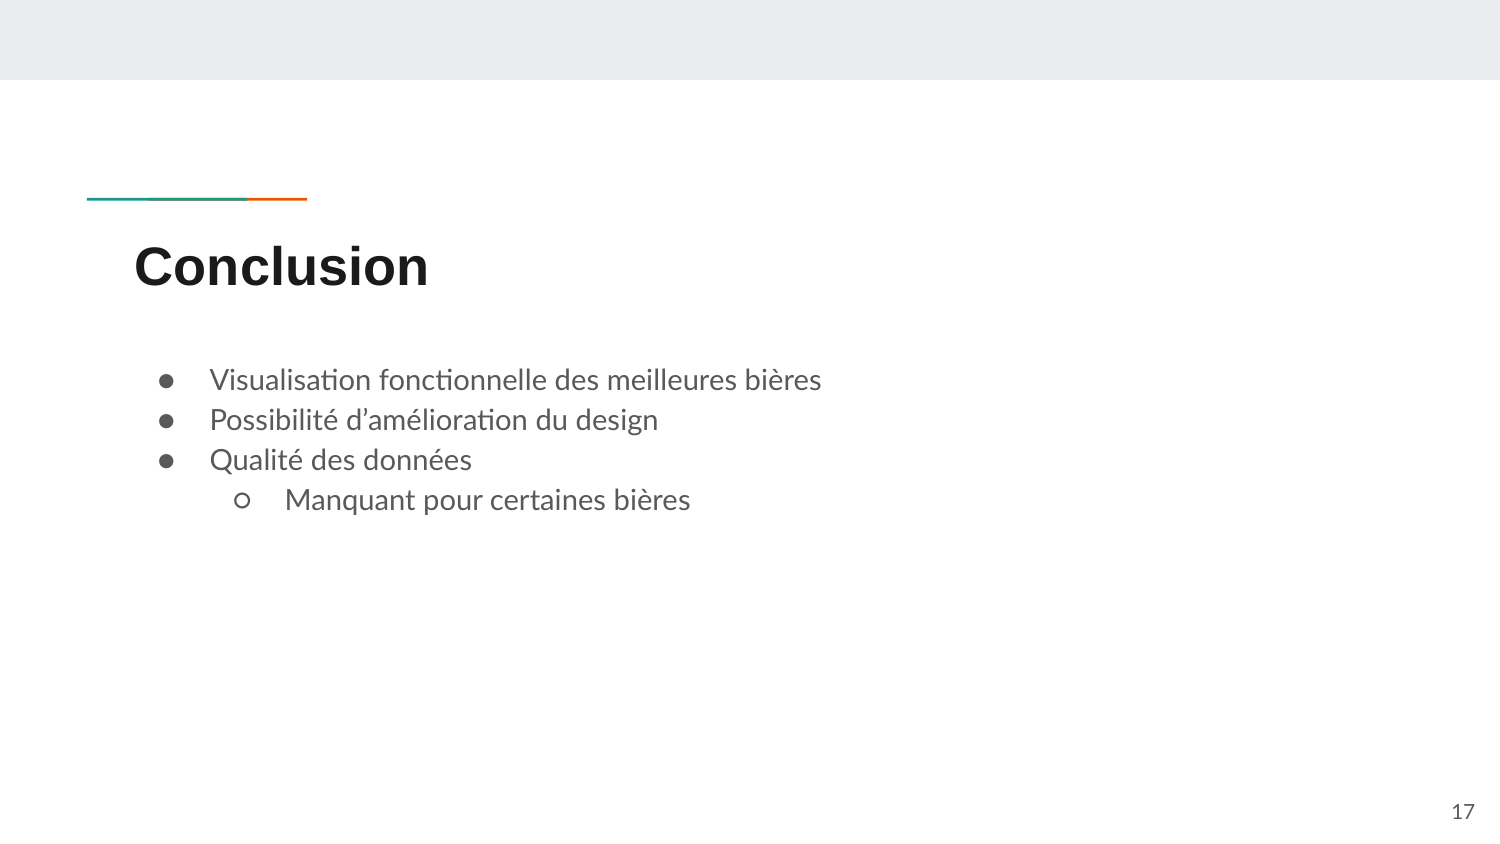

# Conclusion
Visualisation fonctionnelle des meilleures bières
Possibilité d’amélioration du design
Qualité des données
Manquant pour certaines bières
17